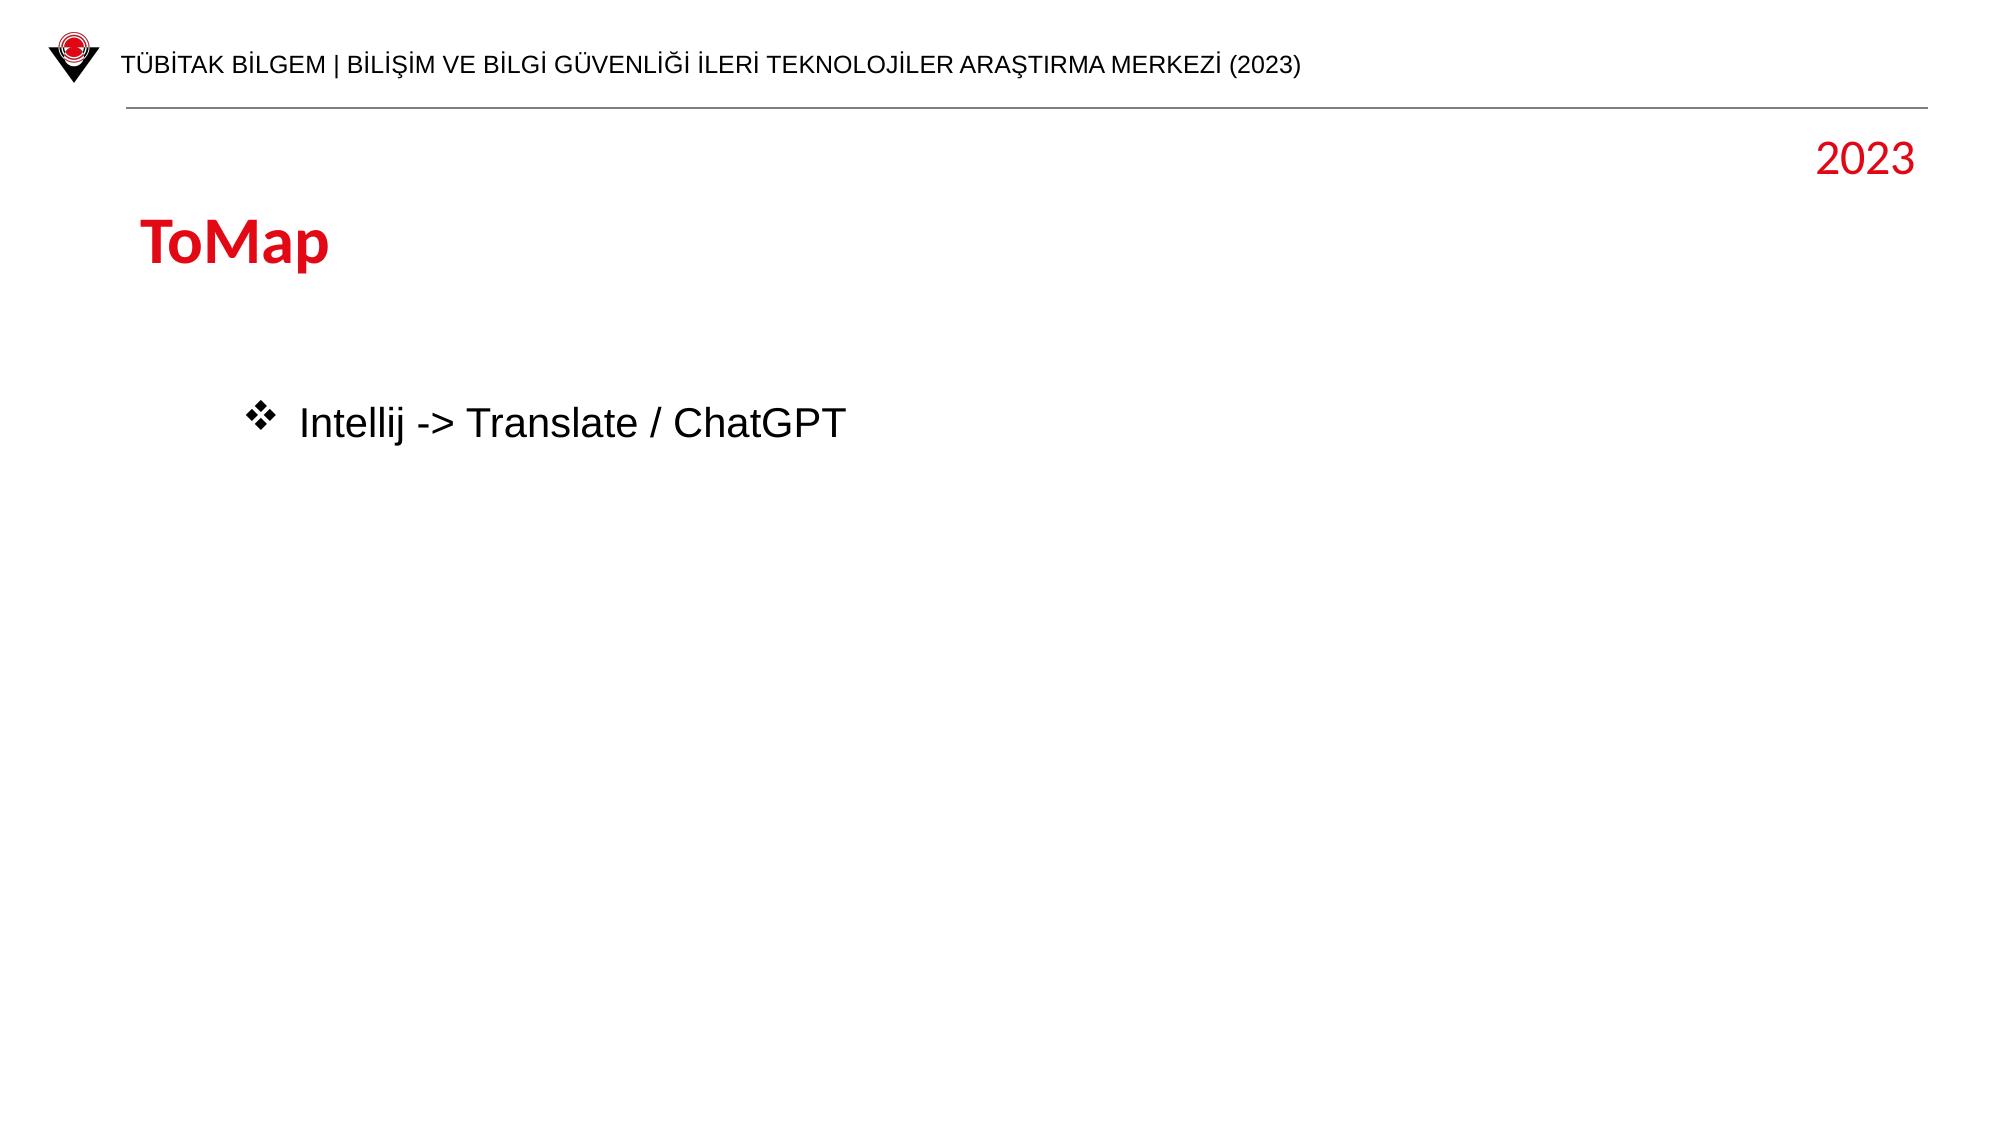

2023
ToMap

Intellij -> Translate / ChatGPT